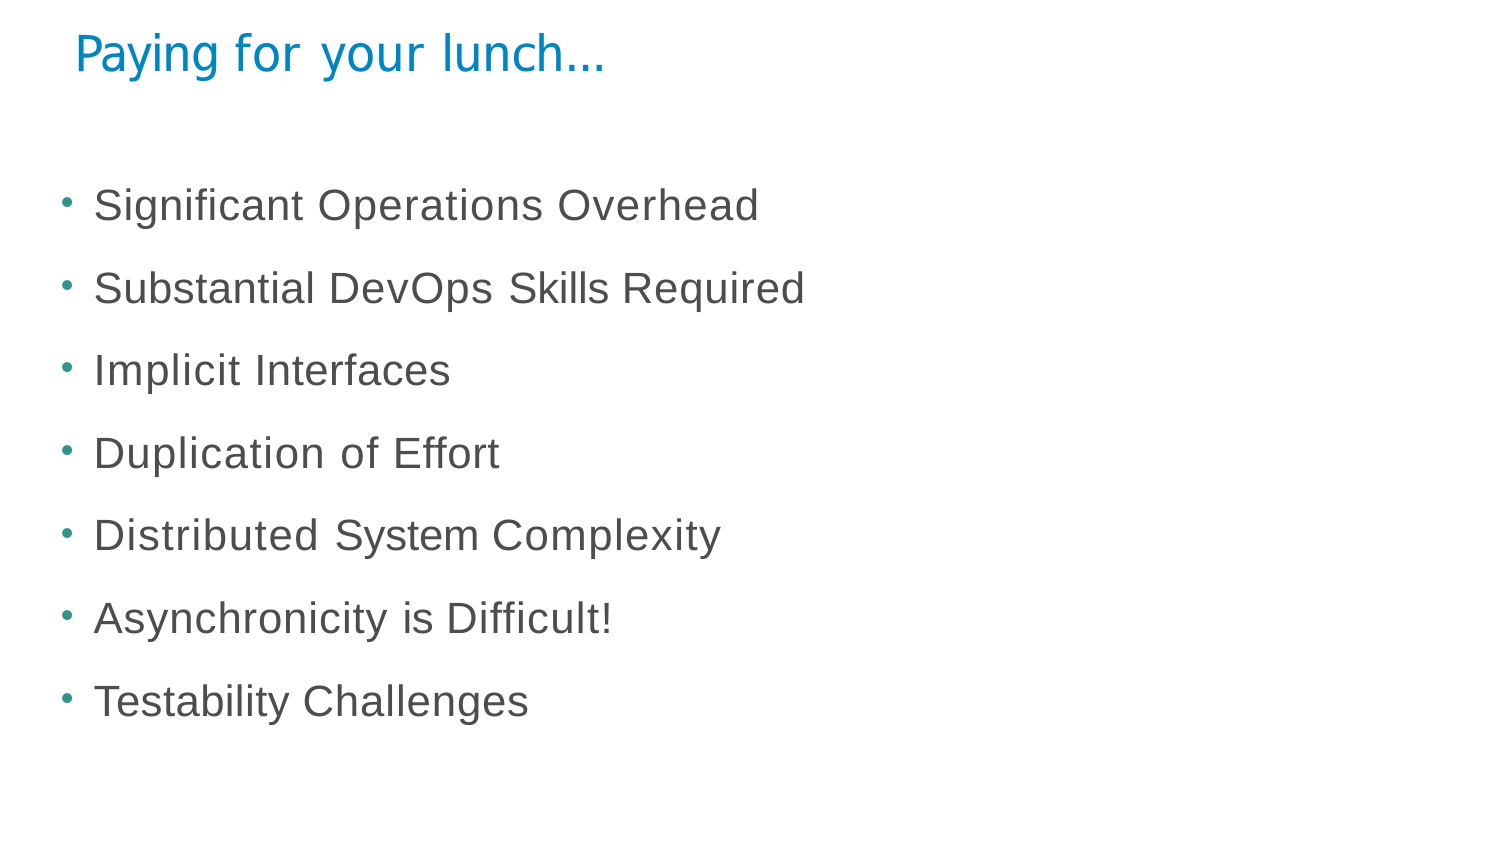

# Paying for your lunch…
Significant Operations Overhead
Substantial DevOps Skills Required
Implicit Interfaces
Duplication of Effort
Distributed System Complexity
Asynchronicity is Difficult!
Testability Challenges